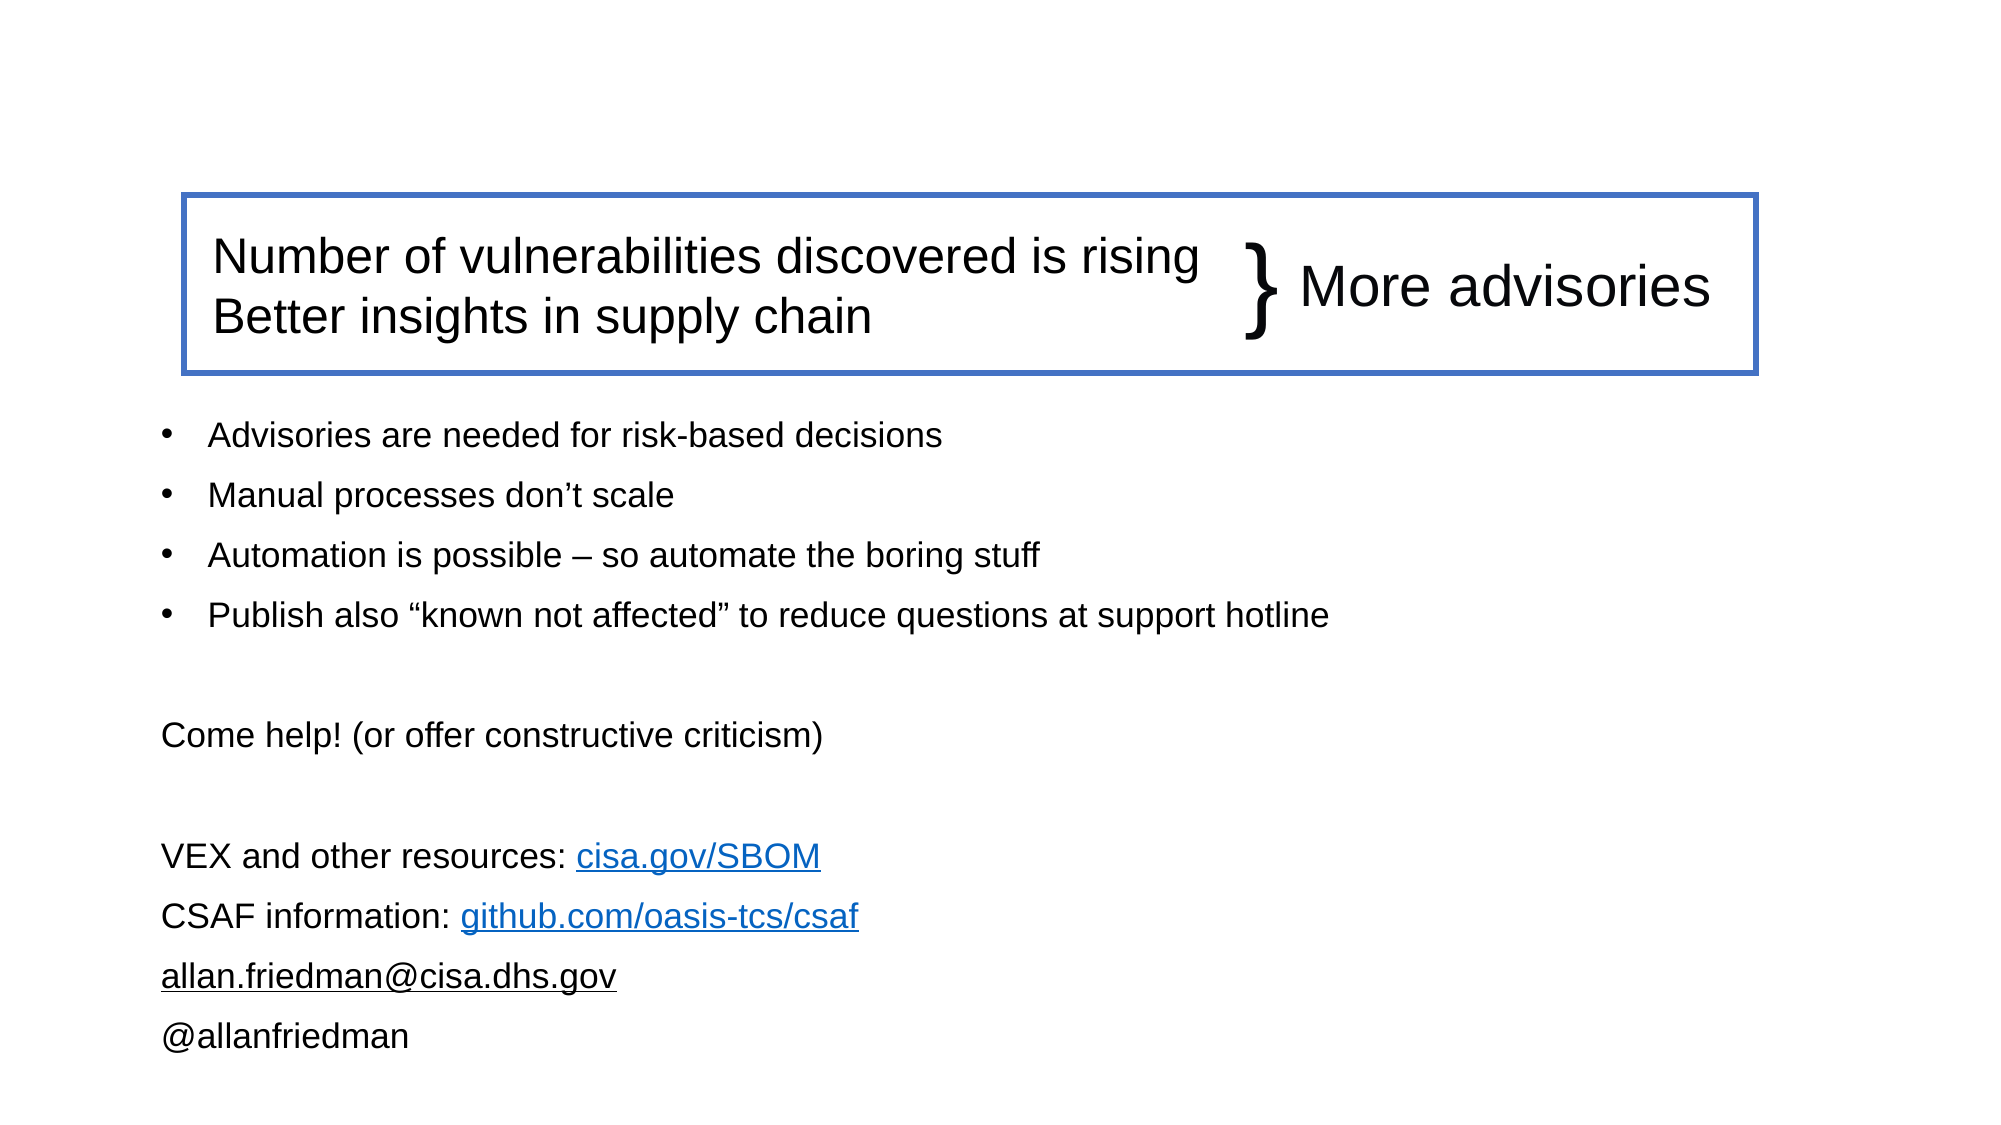

Number of vulnerabilities discovered is rising
  Better insights in supply chain
}
More advisories

Advisories are needed for risk-based decisions
Manual processes don’t scale
Automation is possible – so automate the boring stuff
Publish also “known not affected” to reduce questions at support hotline

Come help! (or offer constructive criticism)

VEX and other resources: cisa.gov/SBOM
CSAF information: github.com/oasis-tcs/csaf
allan.friedman@cisa.dhs.gov
@allanfriedman